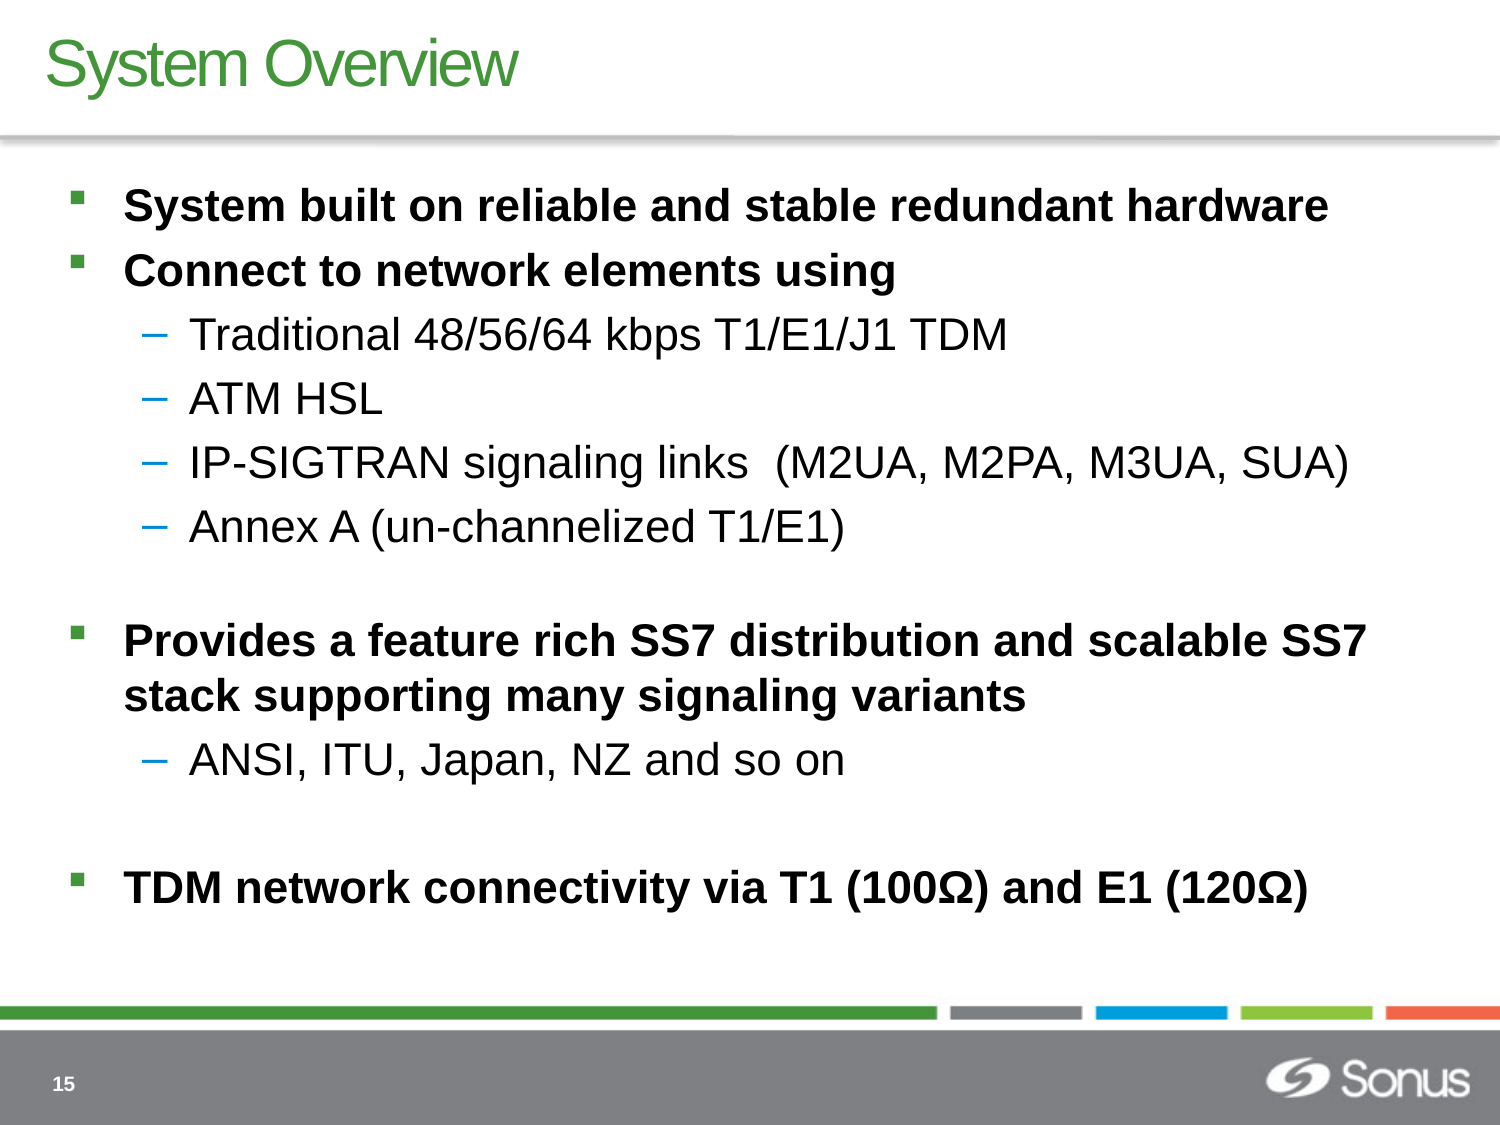

# System Overview
System built on reliable and stable redundant hardware
Connect to network elements using
Traditional 48/56/64 kbps T1/E1/J1 TDM
ATM HSL
IP-SIGTRAN signaling links  (M2UA, M2PA, M3UA, SUA)
Annex A (un-channelized T1/E1)
Provides a feature rich SS7 distribution and scalable SS7 stack supporting many signaling variants
ANSI, ITU, Japan, NZ and so on

TDM network connectivity via T1 (100Ω) and E1 (120Ω)